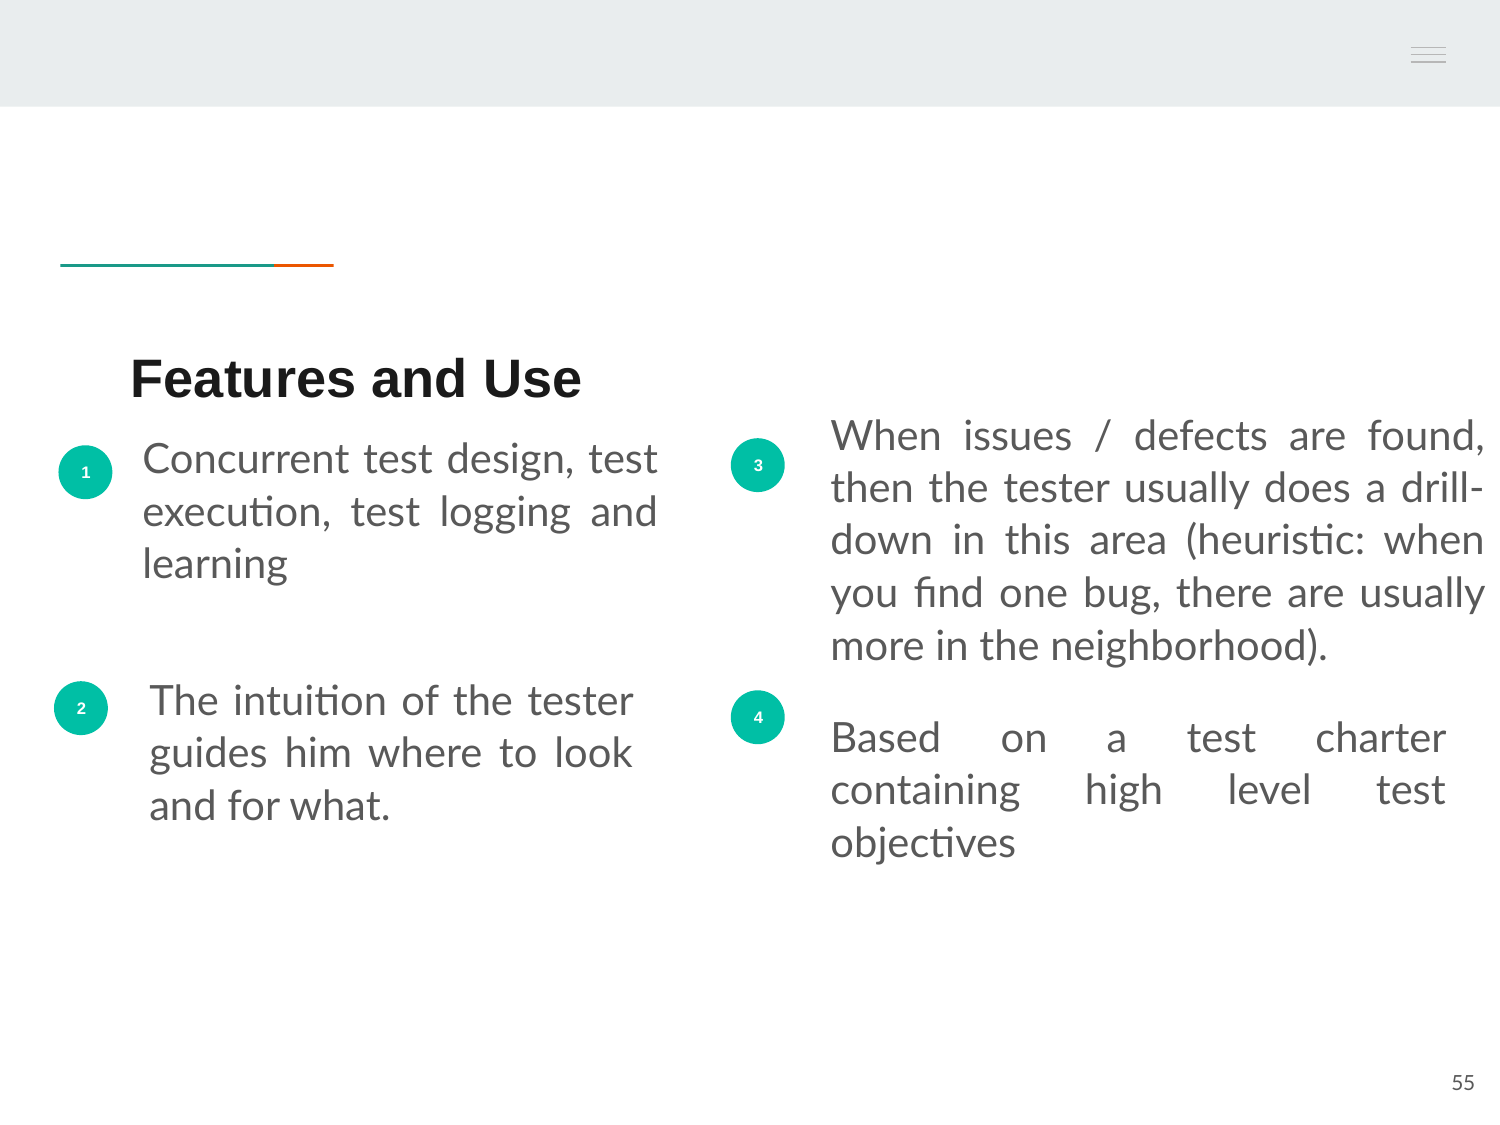

# Features and Use
When issues / defects are found, then the tester usually does a drill-down in this area (heuristic: when you find one bug, there are usually more in the neighborhood).
Concurrent test design, test execution, test logging and learning
3
1
The intuition of the tester guides him where to look and for what.
2
4
Based on a test charter containing high level test objectives
55